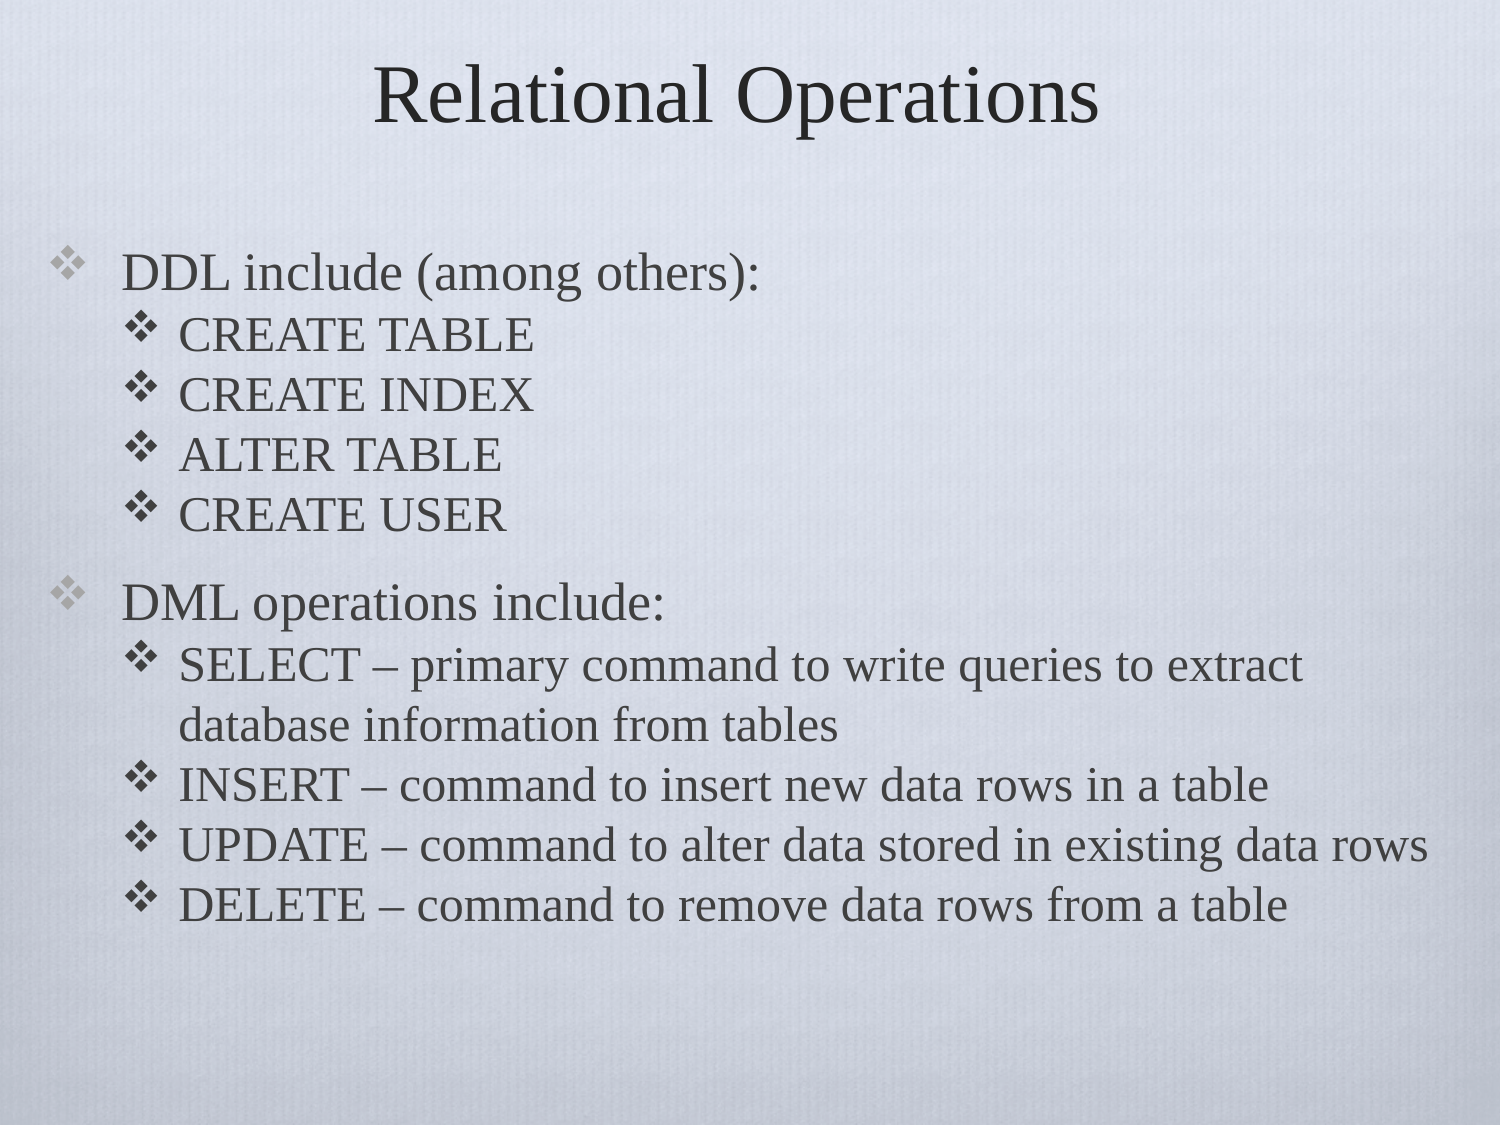

# Relational Operations
DDL include (among others):
CREATE TABLE
CREATE INDEX
ALTER TABLE
CREATE USER
DML operations include:
SELECT – primary command to write queries to extract database information from tables
INSERT – command to insert new data rows in a table
UPDATE – command to alter data stored in existing data rows
DELETE – command to remove data rows from a table